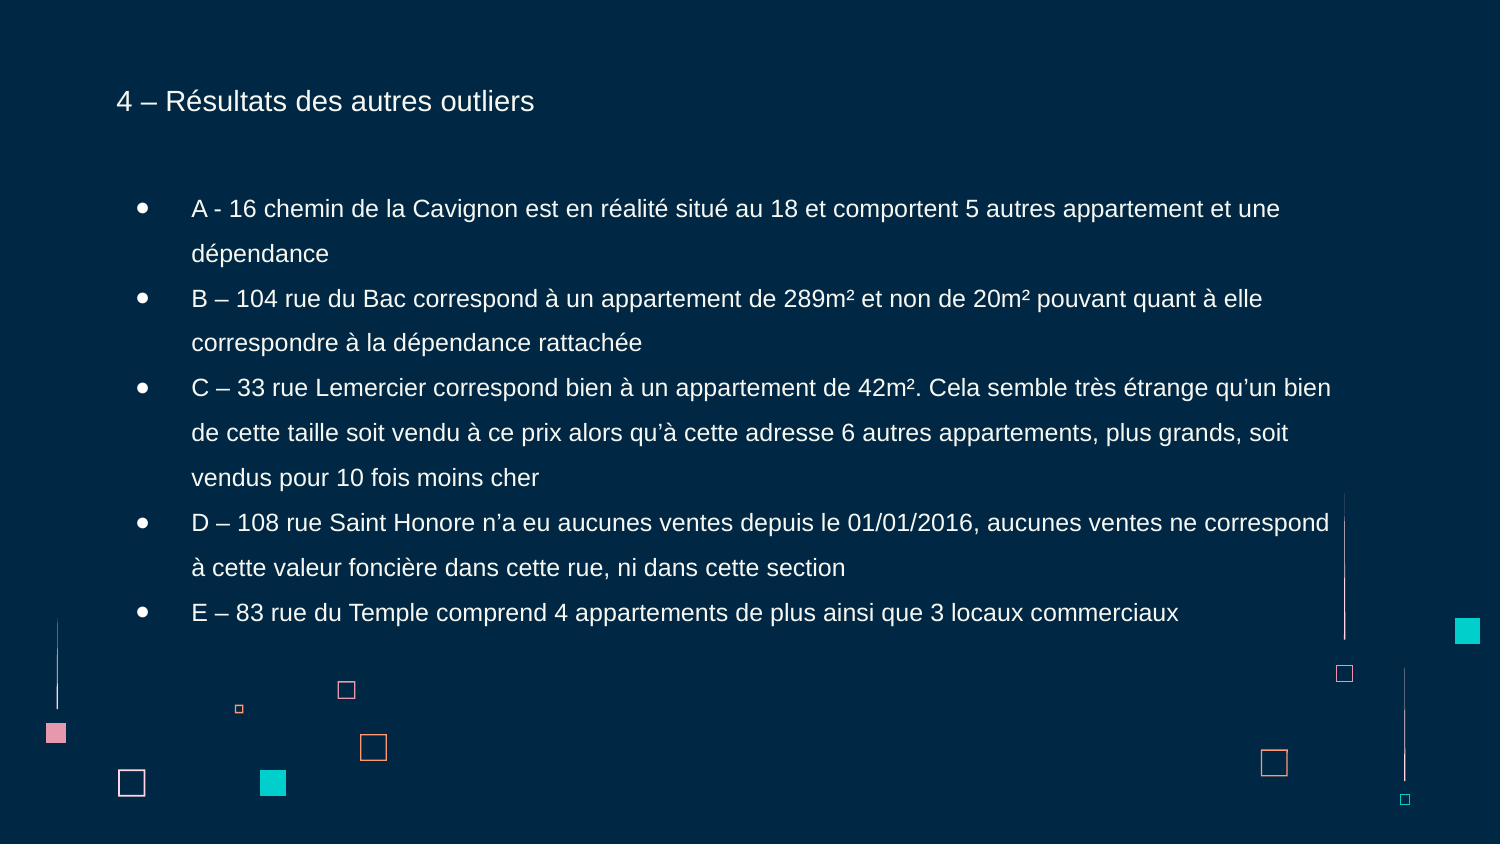

# 4 – Résultats des autres outliers
A - 16 chemin de la Cavignon est en réalité situé au 18 et comportent 5 autres appartement et une dépendance
B – 104 rue du Bac correspond à un appartement de 289m² et non de 20m² pouvant quant à elle correspondre à la dépendance rattachée
C – 33 rue Lemercier correspond bien à un appartement de 42m². Cela semble très étrange qu’un bien de cette taille soit vendu à ce prix alors qu’à cette adresse 6 autres appartements, plus grands, soit vendus pour 10 fois moins cher
D – 108 rue Saint Honore n’a eu aucunes ventes depuis le 01/01/2016, aucunes ventes ne correspond à cette valeur foncière dans cette rue, ni dans cette section
E – 83 rue du Temple comprend 4 appartements de plus ainsi que 3 locaux commerciaux